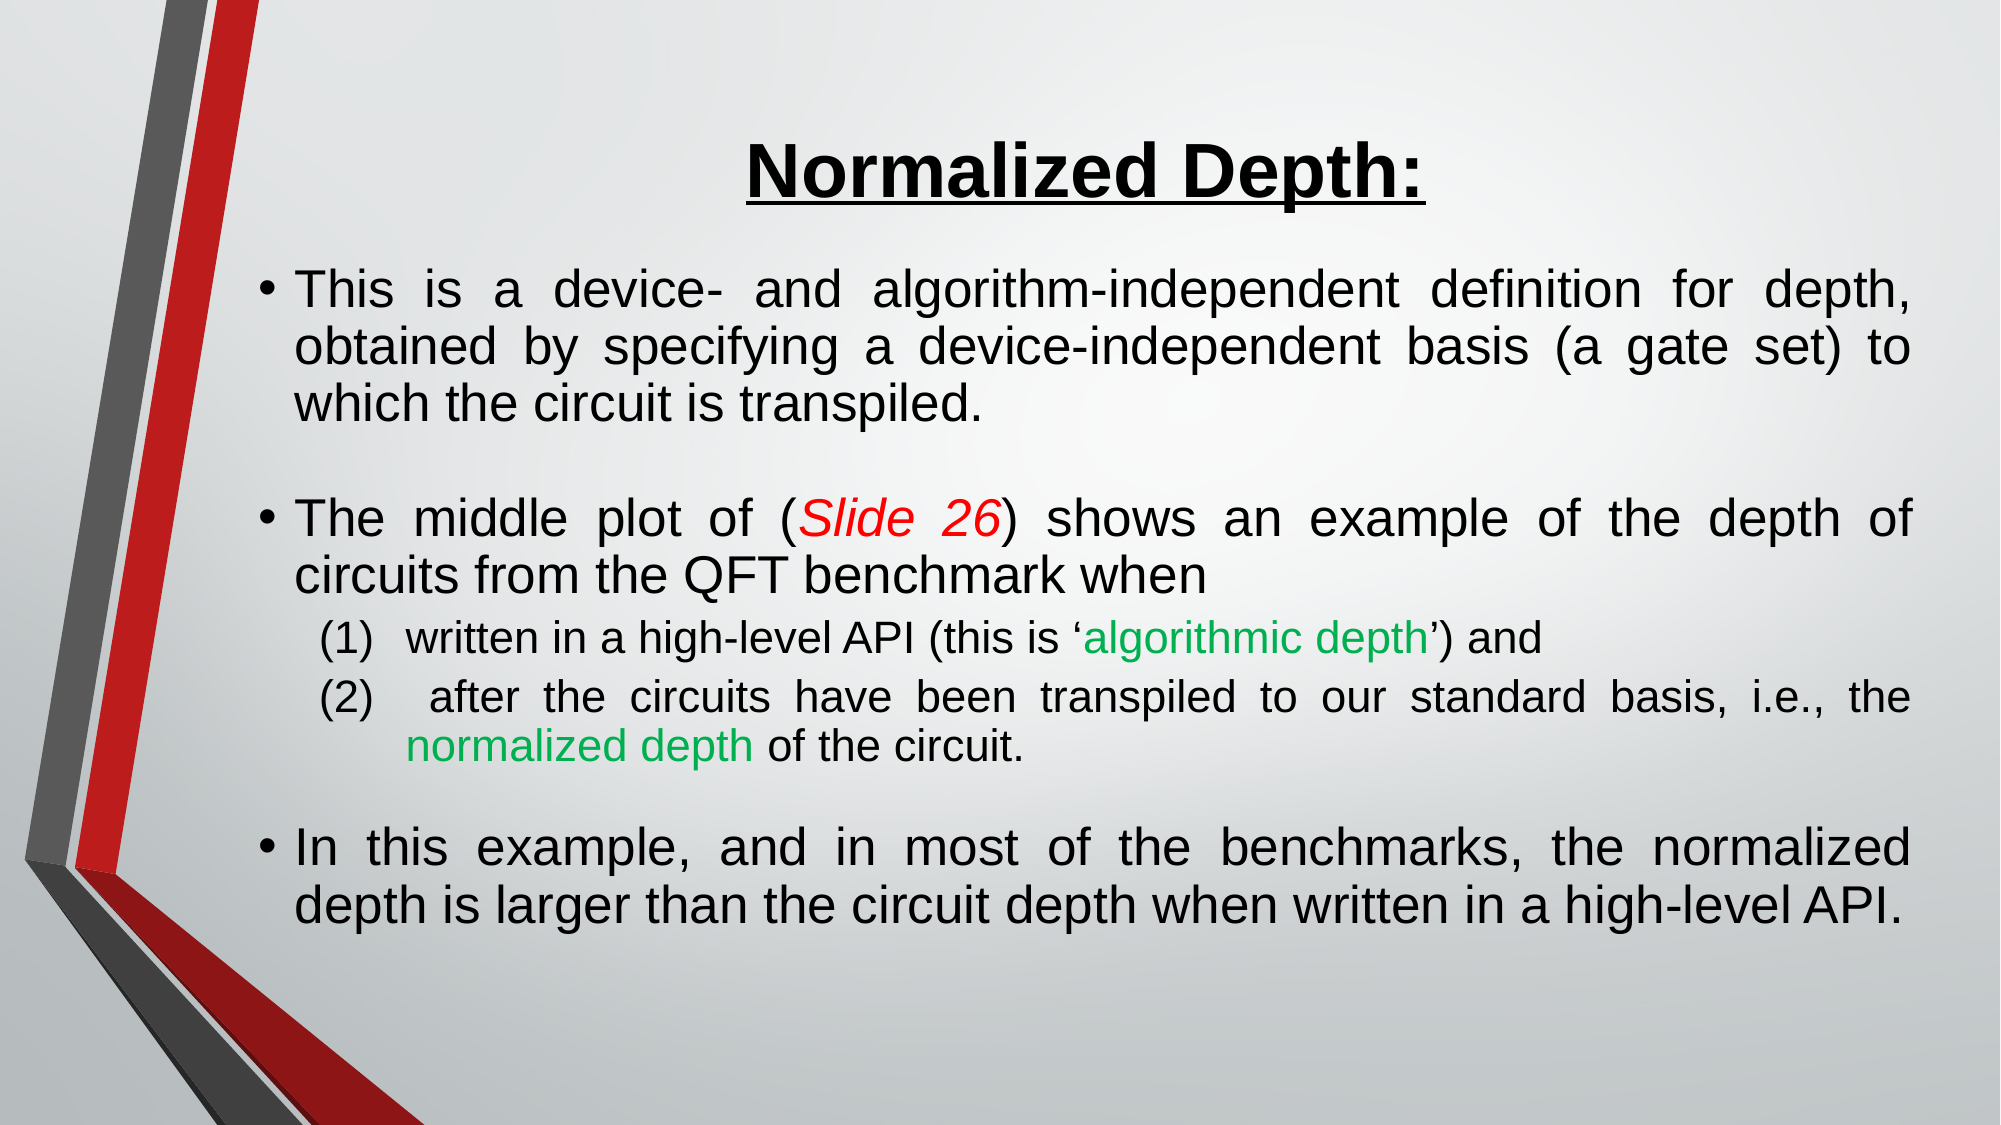

# Normalized Depth:
This is a device- and algorithm-independent definition for depth, obtained by specifying a device-independent basis (a gate set) to which the circuit is transpiled.

The middle plot of (Slide 26) shows an example of the depth of circuits from the QFT benchmark when
written in a high-level API (this is ‘algorithmic depth’) and
 after the circuits have been transpiled to our standard basis, i.e., the normalized depth of the circuit.

In this example, and in most of the benchmarks, the normalized depth is larger than the circuit depth when written in a high-level API.